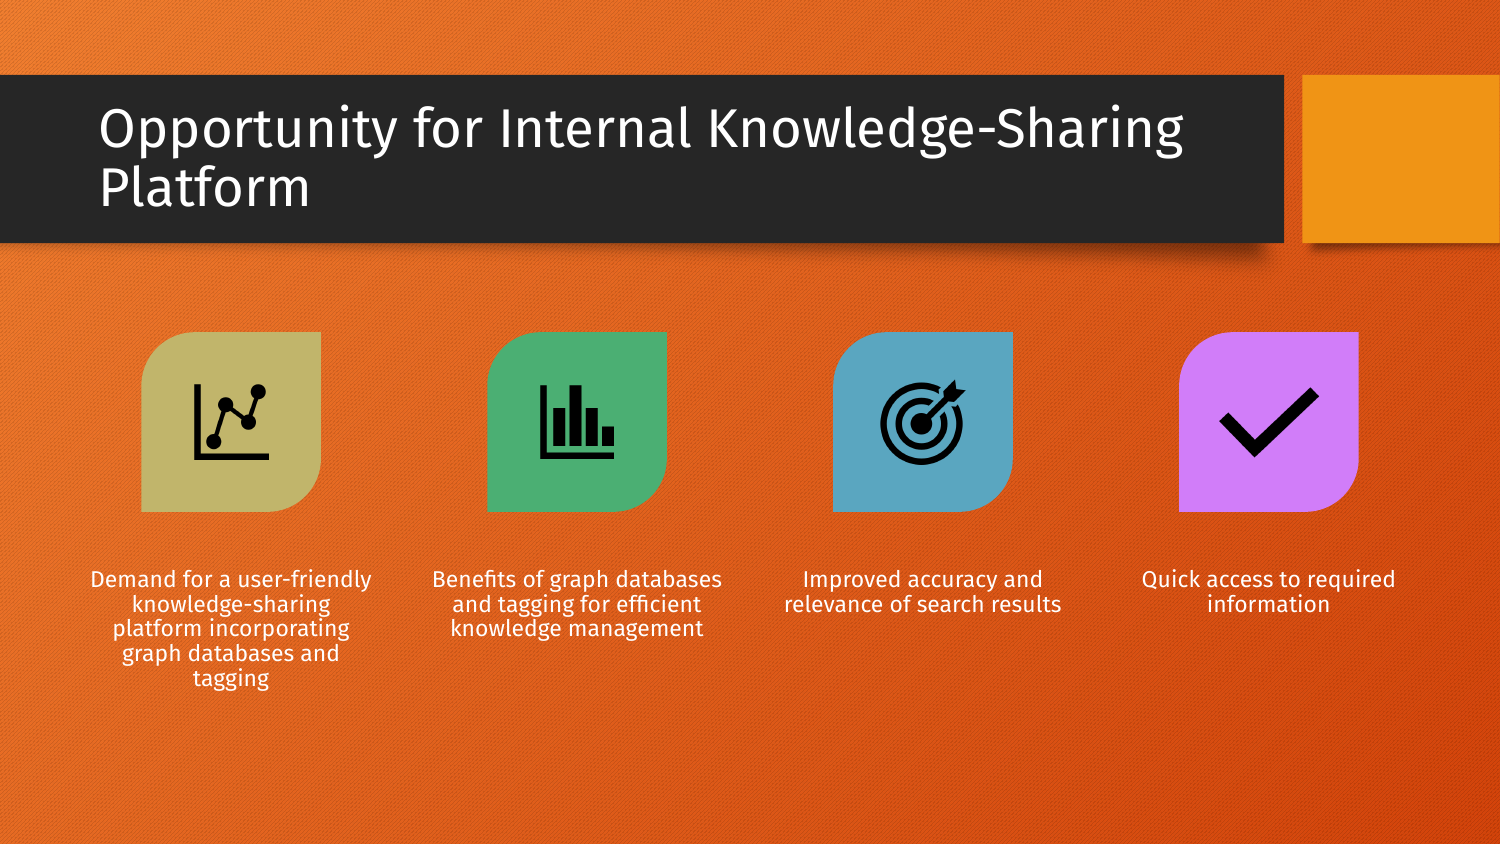

# Opportunity for Internal Knowledge-Sharing Platform
Demand for a user-friendly knowledge-sharing platform incorporating graph databases and tagging
Benefits of graph databases and tagging for efficient knowledge management
Improved accuracy and relevance of search results
Quick access to required information